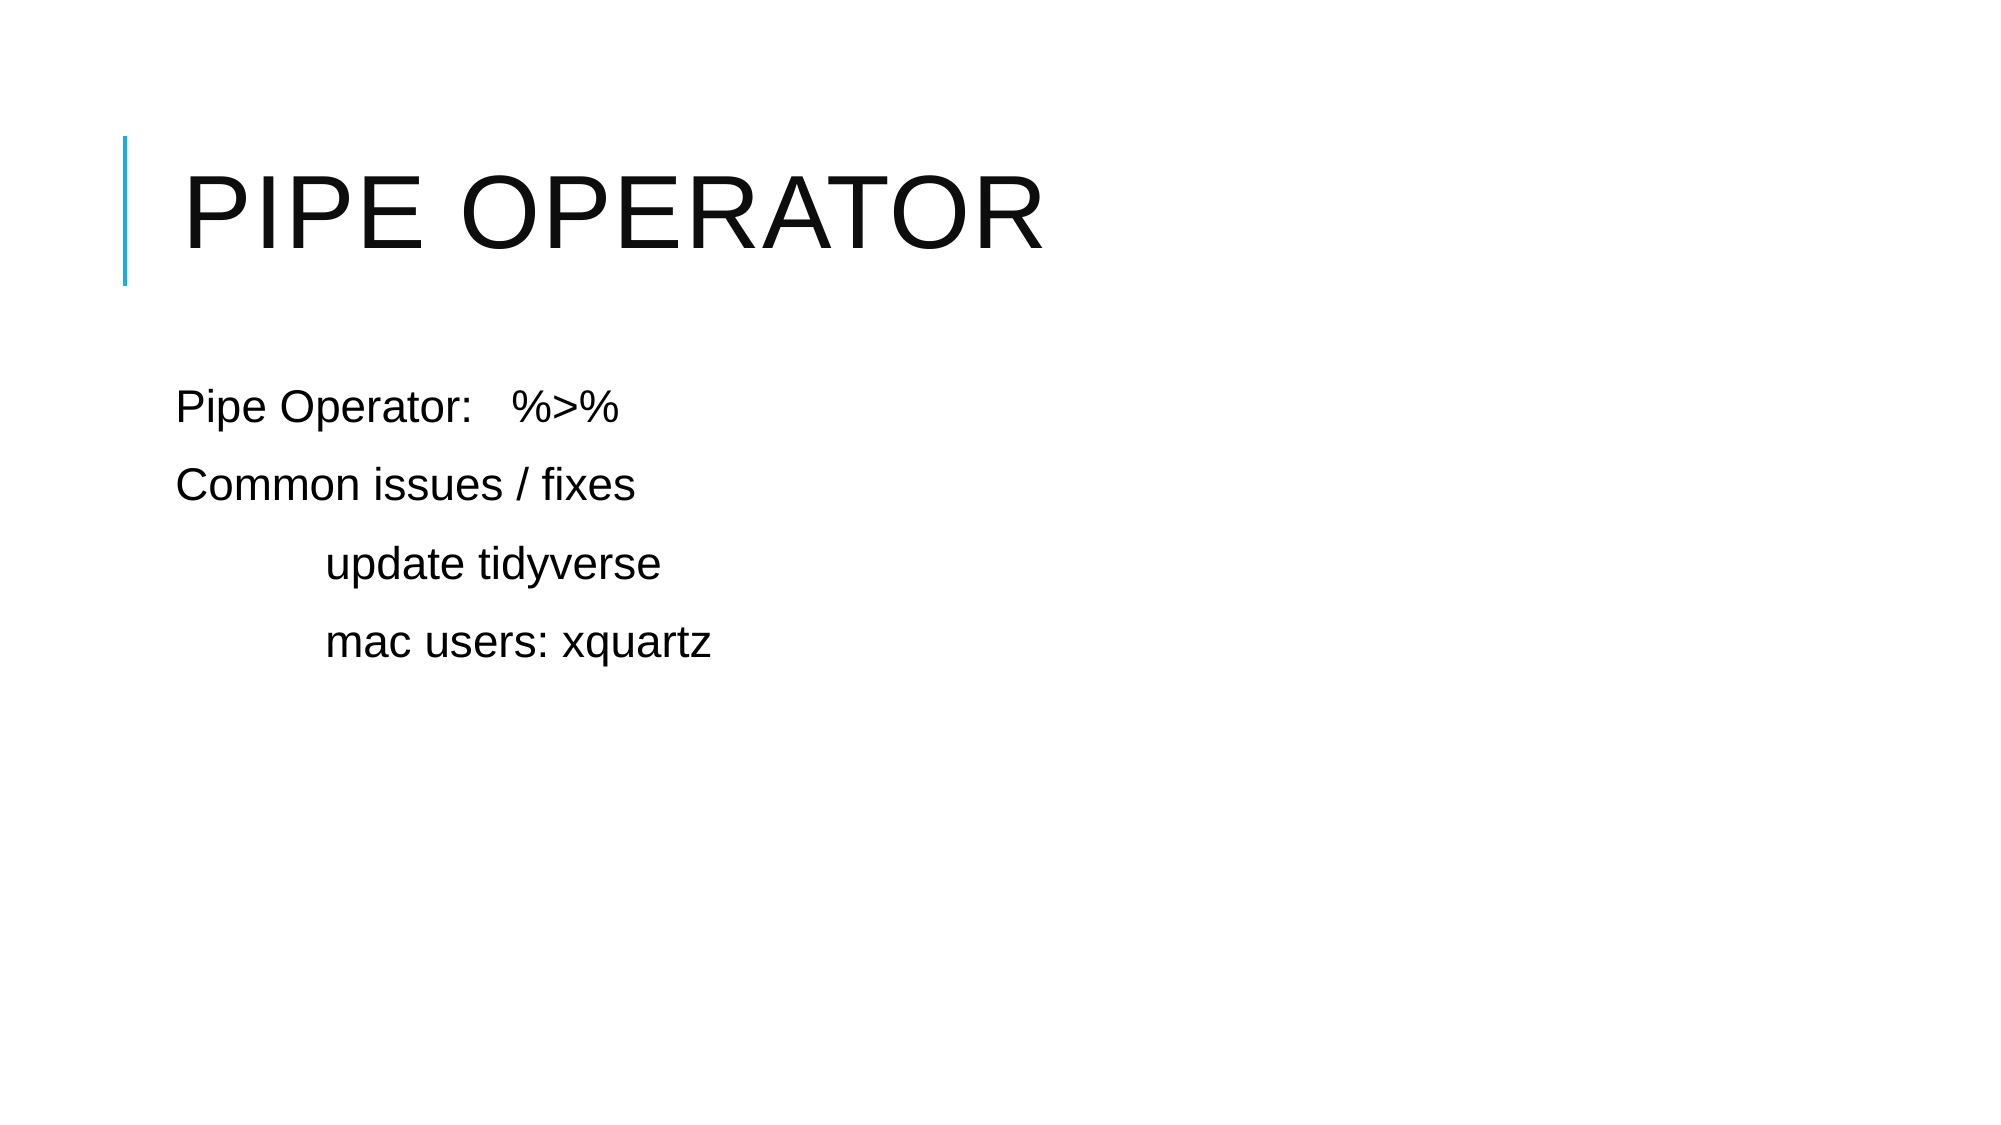

# Pipe operator
Pipe Operator:   %>%
Common issues / fixes
	update tidyverse
	mac users: xquartz